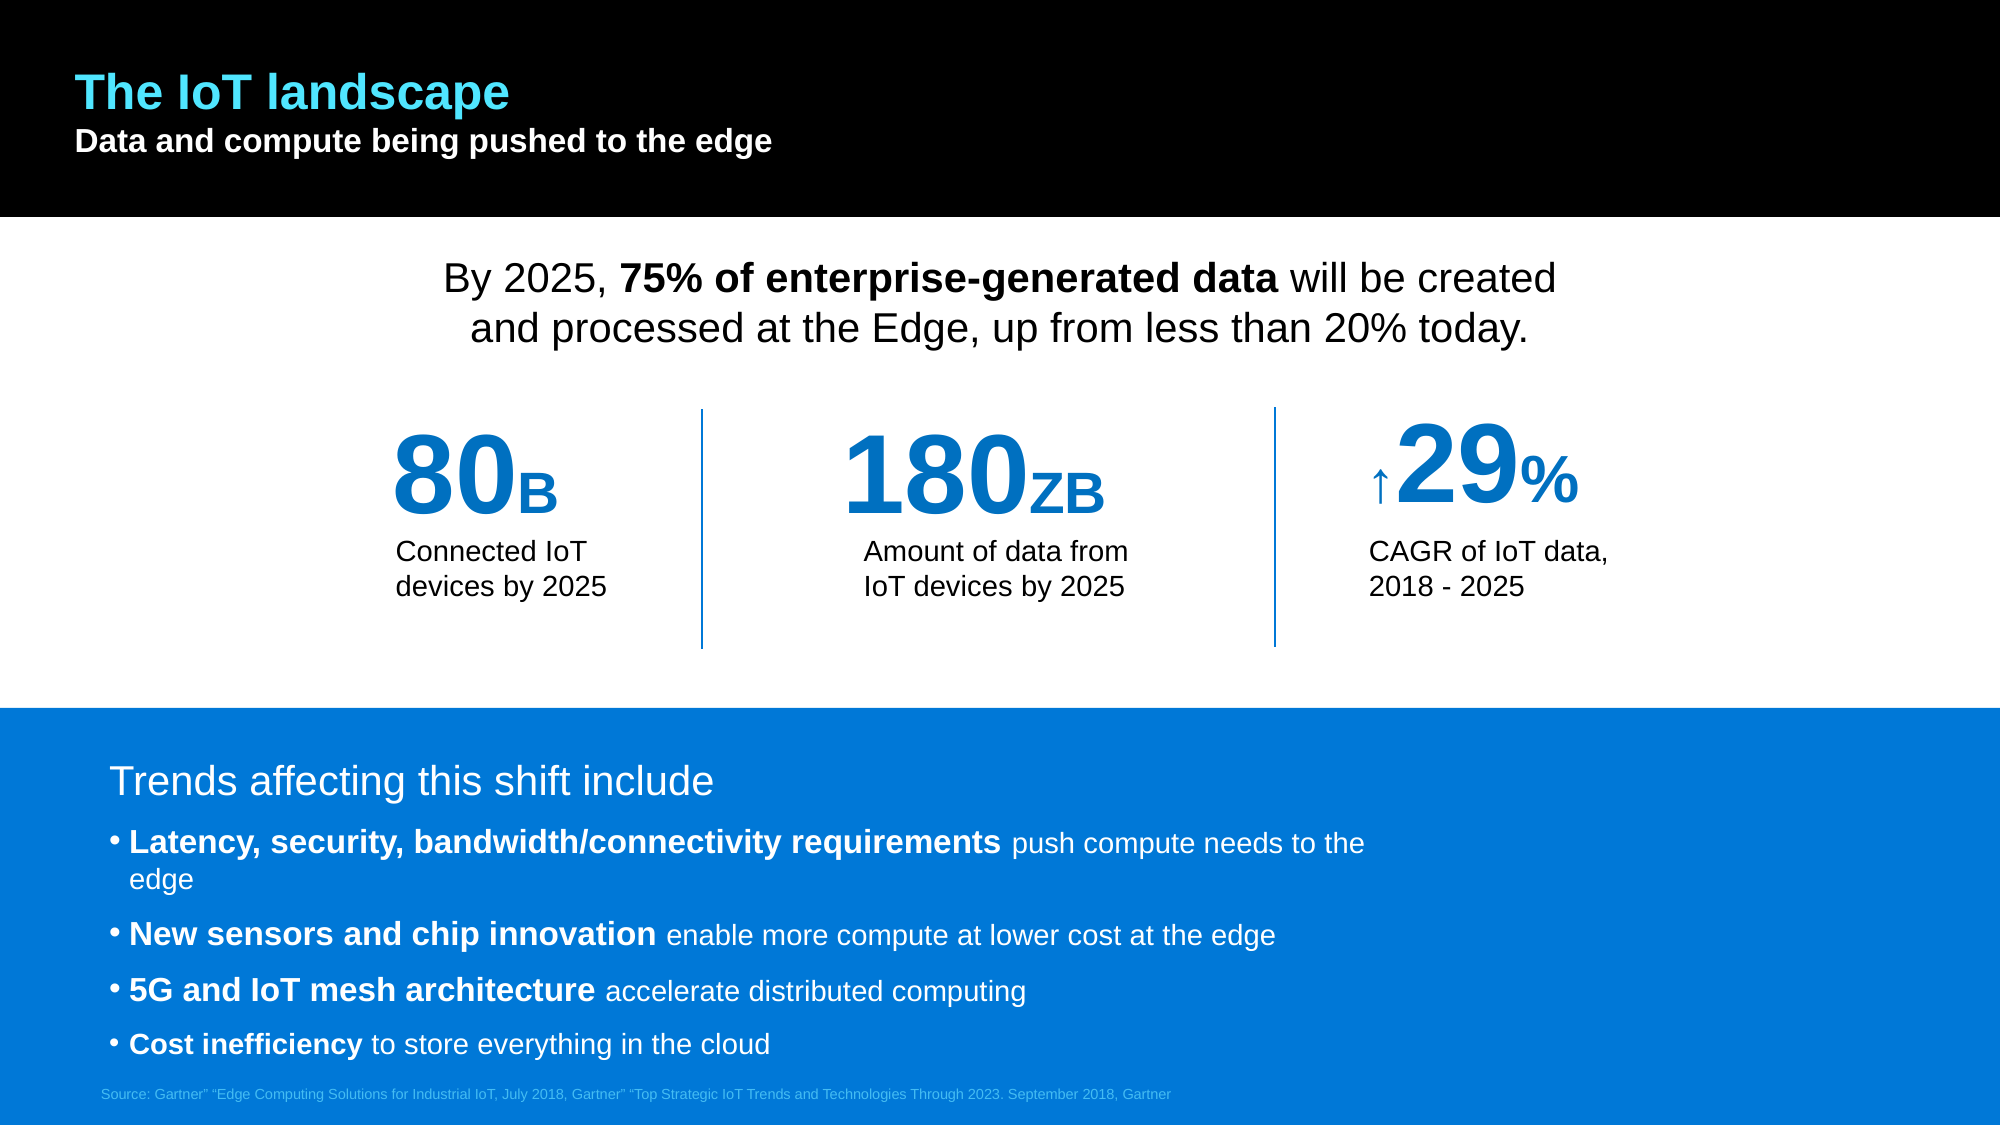

The IoT landscape
Data and compute being pushed to the edge
By 2025, 75% of enterprise-generated data will be created and processed at the Edge, up from less than 20% today.
↑29%
80B
180ZB
Connected IoT devices by 2025
Amount of data from IoT devices by 2025
CAGR of IoT data, 2018 - 2025

Trends affecting this shift include
Latency, security, bandwidth/connectivity requirements push compute needs to the edge
New sensors and chip innovation enable more compute at lower cost at the edge
5G and IoT mesh architecture accelerate distributed computing
Cost inefficiency to store everything in the cloud
Source: Gartner” “Edge Computing Solutions for Industrial IoT, July 2018, Gartner” “Top Strategic IoT Trends and Technologies Through 2023. September 2018, Gartner